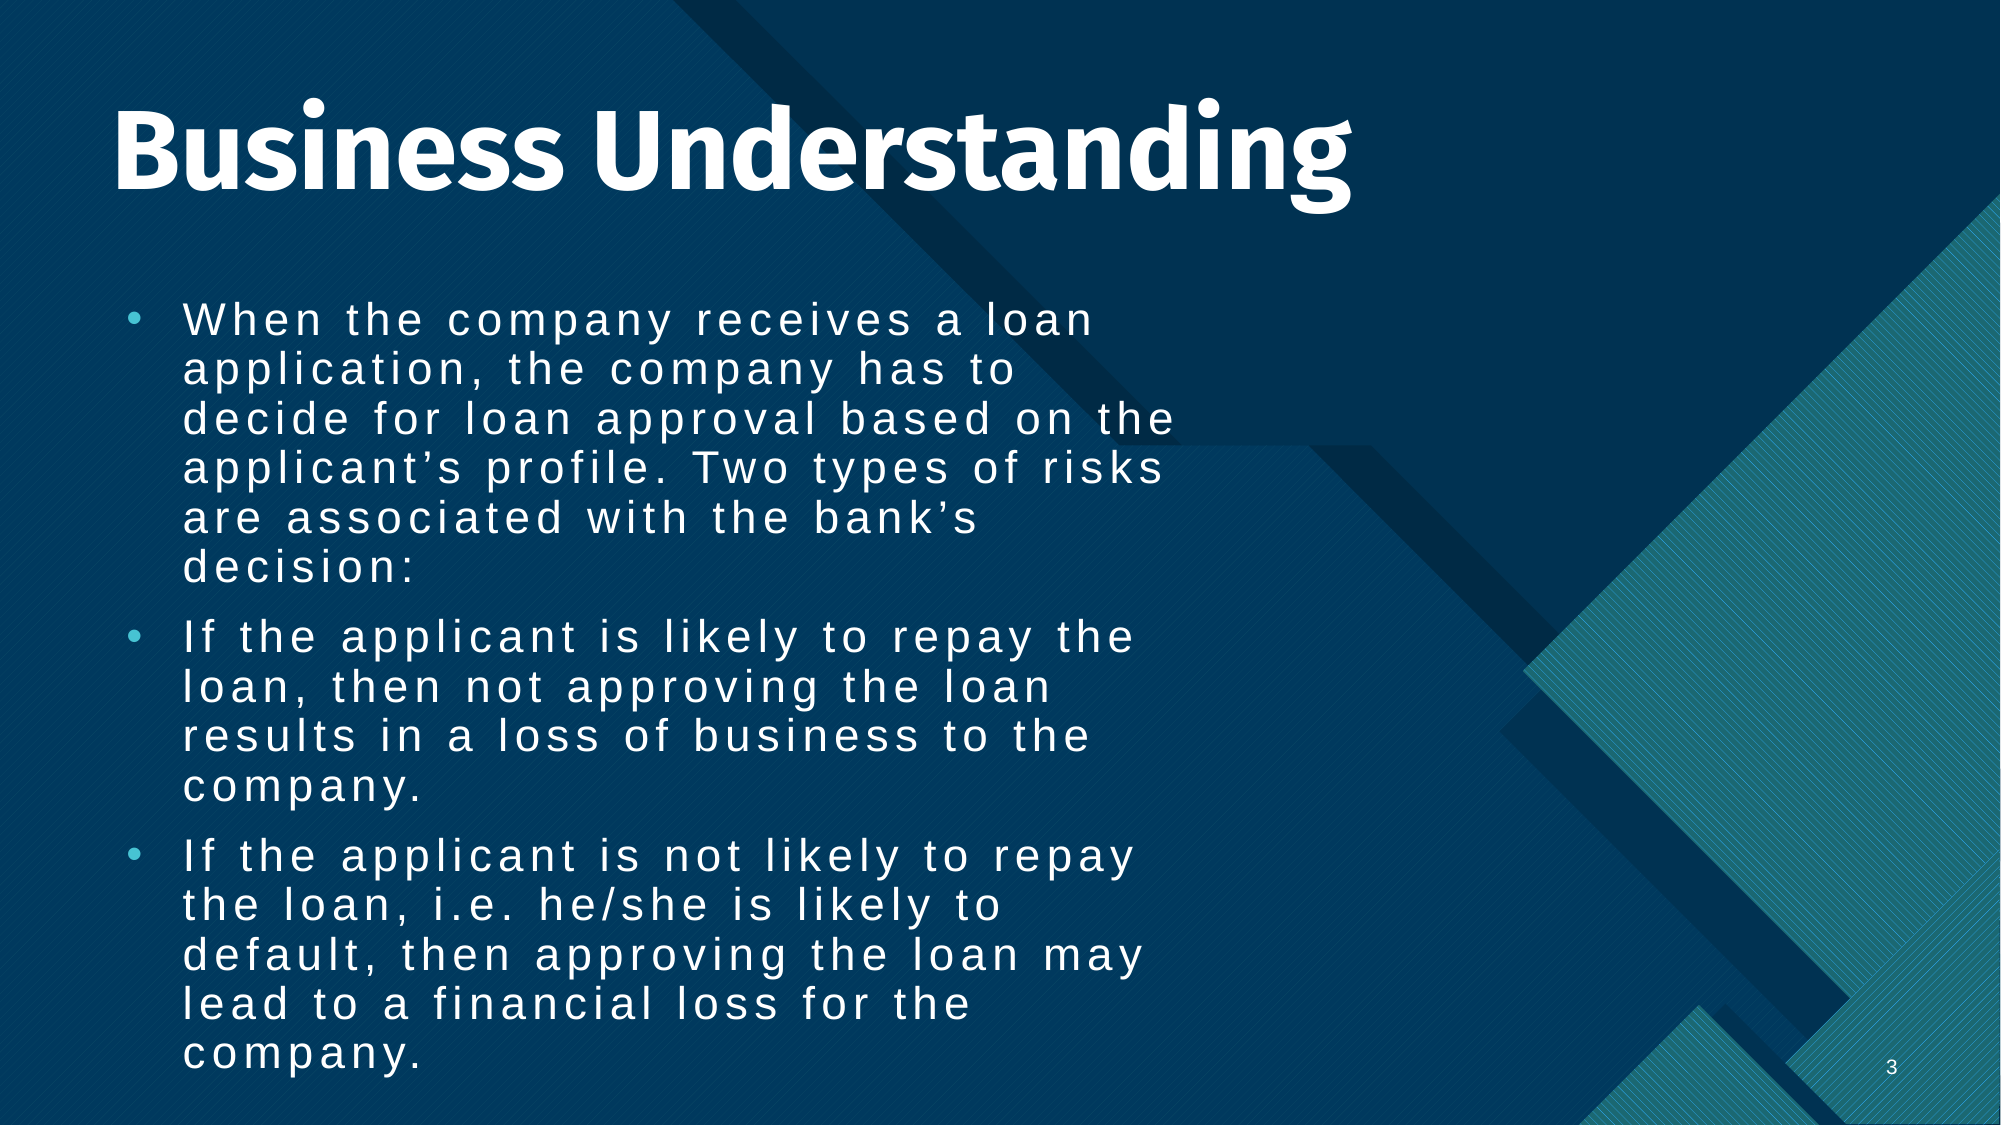

# Business Understanding
When the company receives a loan application, the company has to decide for loan approval based on the applicant’s profile. Two types of risks are associated with the bank’s decision:
If the applicant is likely to repay the loan, then not approving the loan results in a loss of business to the company.
If the applicant is not likely to repay the loan, i.e. he/she is likely to default, then approving the loan may lead to a financial loss for the company.
3